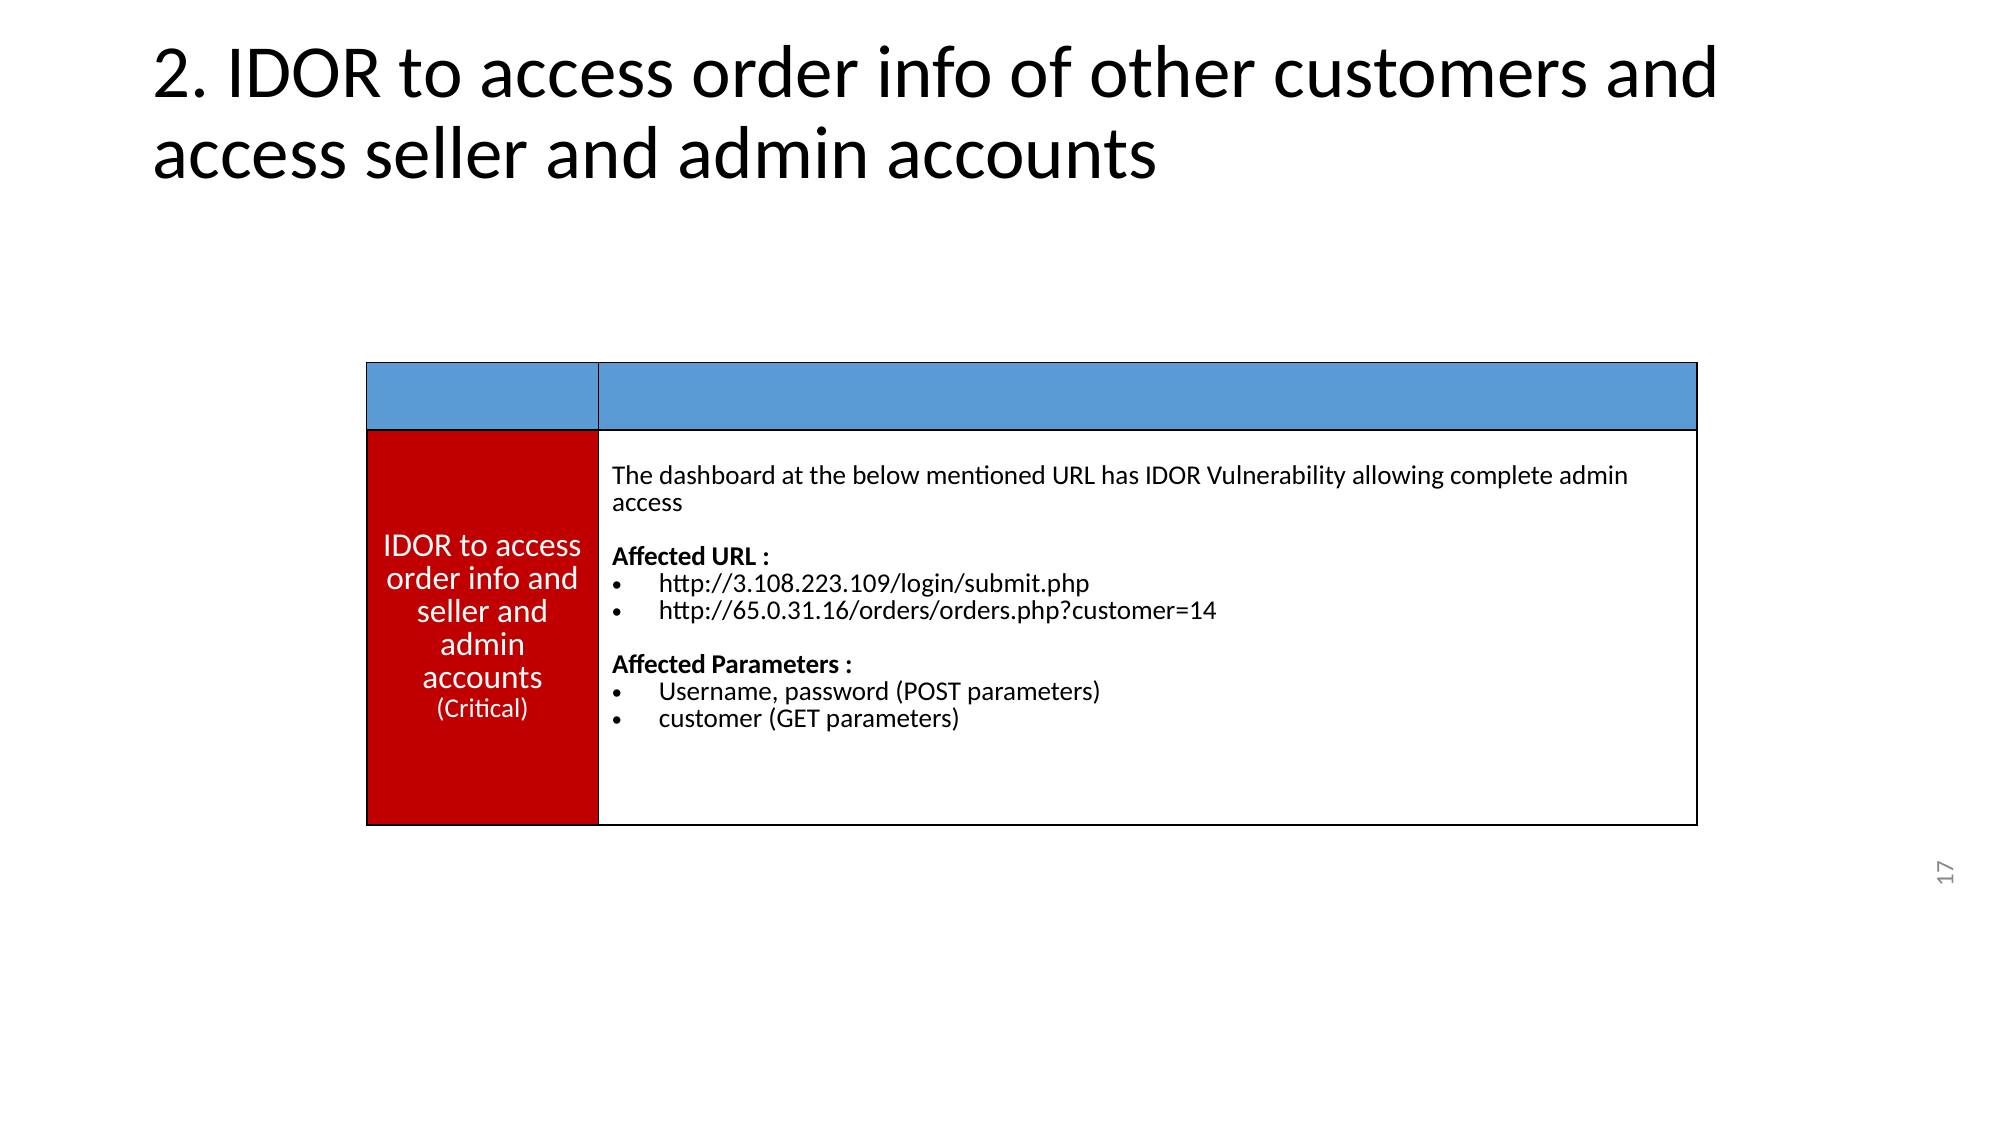

# 2. IDOR to access order info of other customers and access seller and admin accounts
|  |  |
| --- | --- |
| IDOR to access order info and seller and admin accounts (Critical) | The dashboard at the below mentioned URL has IDOR Vulnerability allowing complete admin access Affected URL : http://3.108.223.109/login/submit.php http://65.0.31.16/orders/orders.php?customer=14 Affected Parameters : Username, password (POST parameters) customer (GET parameters) |
17